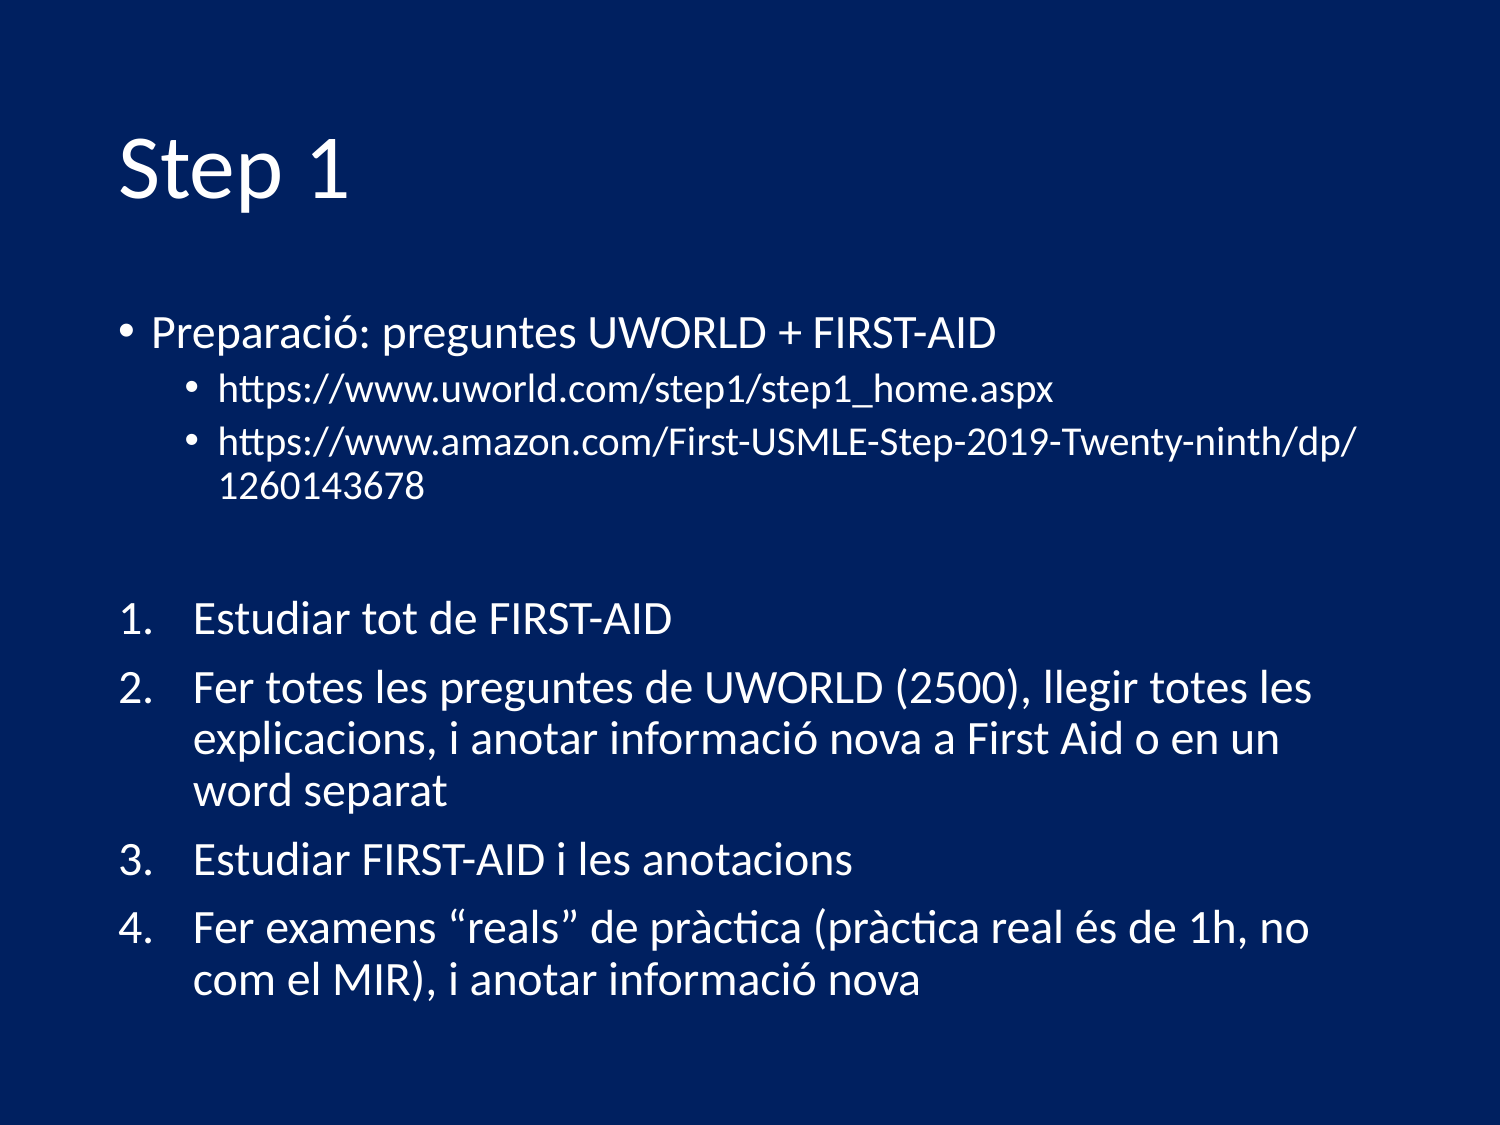

# Step 1
Preparació: preguntes UWORLD + FIRST-AID
https://www.uworld.com/step1/step1_home.aspx
https://www.amazon.com/First-USMLE-Step-2019-Twenty-ninth/dp/1260143678

Estudiar tot de FIRST-AID
Fer totes les preguntes de UWORLD (2500), llegir totes les explicacions, i anotar informació nova a First Aid o en un word separat
Estudiar FIRST-AID i les anotacions
Fer examens “reals” de pràctica (pràctica real és de 1h, no com el MIR), i anotar informació nova